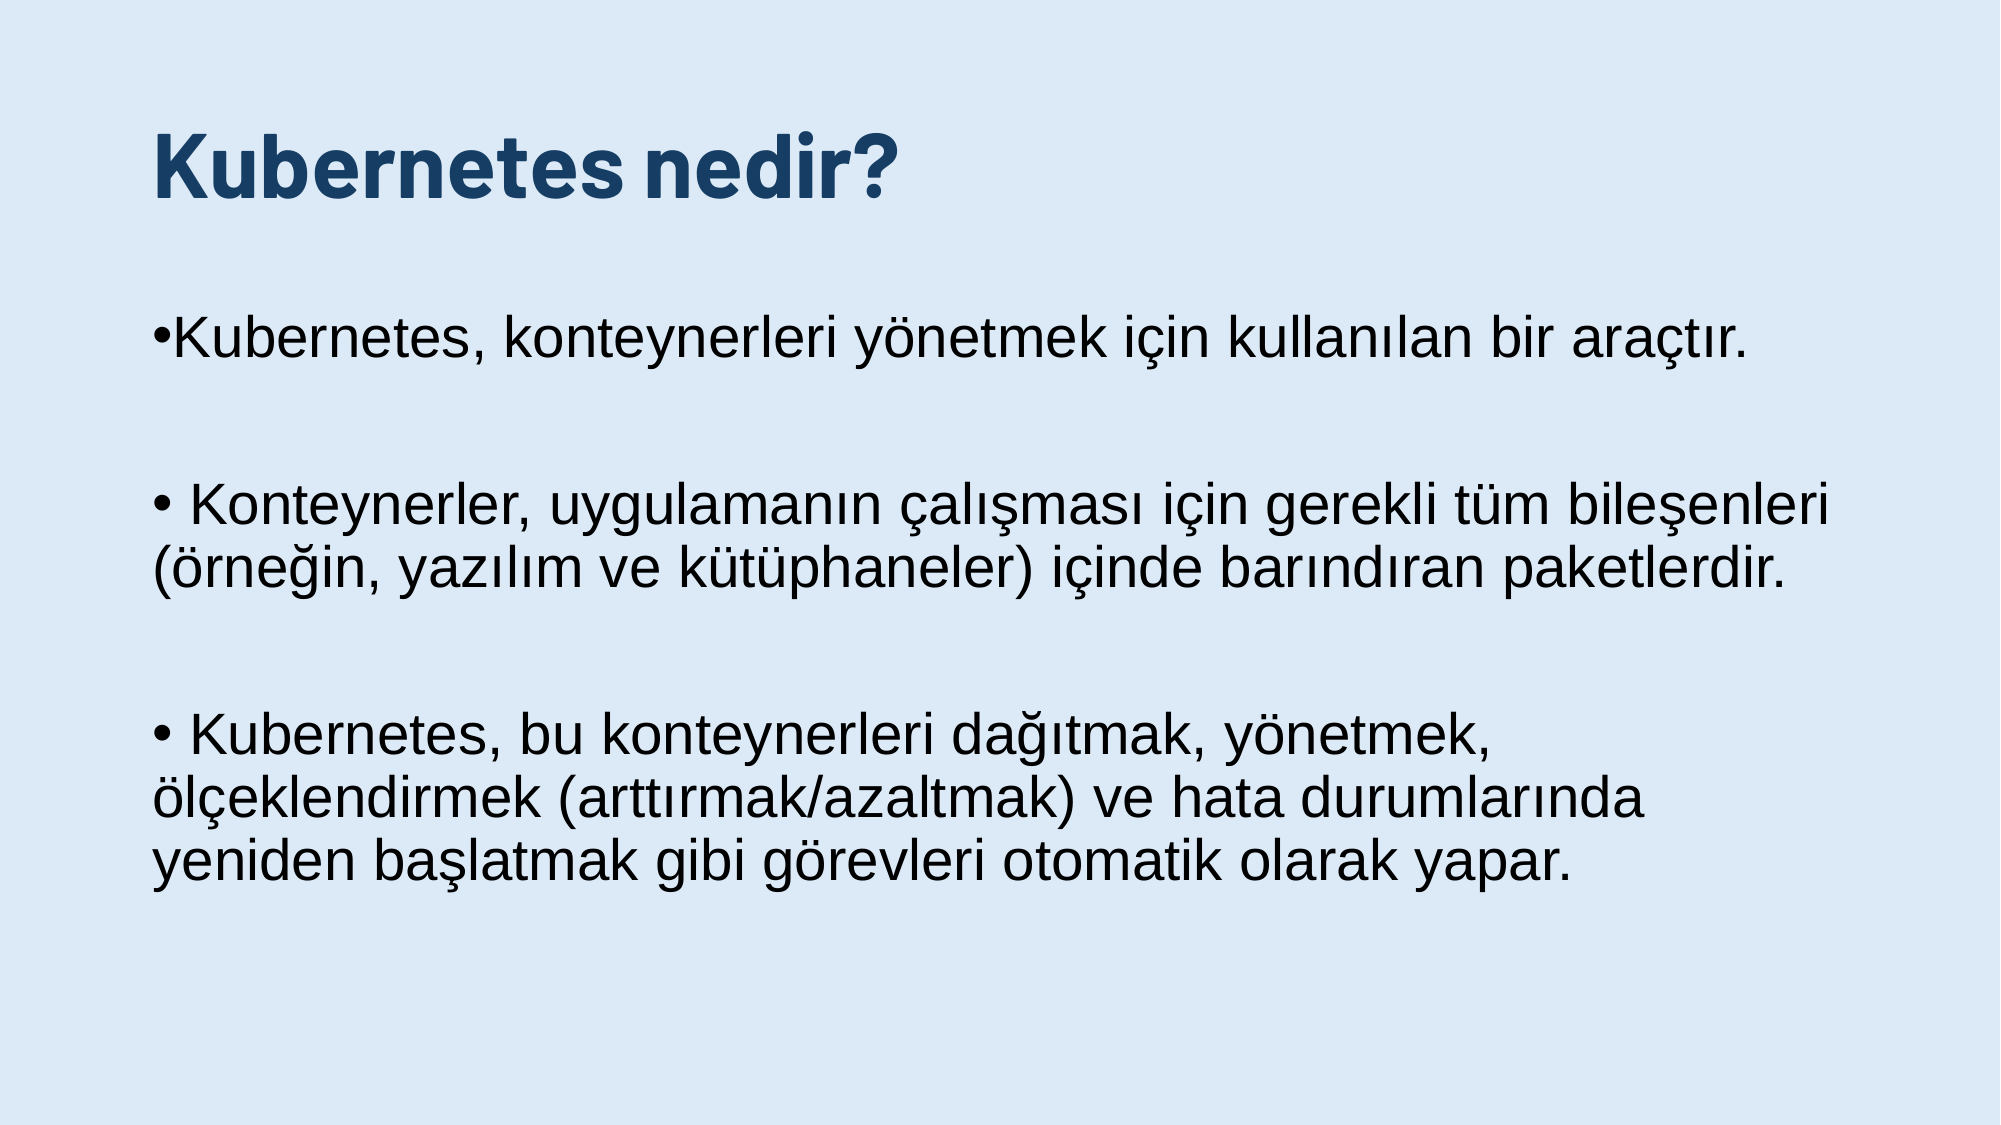

# Kubernetes nedir?
Kubernetes, konteynerleri yönetmek için kullanılan bir araçtır.

 Konteynerler, uygulamanın çalışması için gerekli tüm bileşenleri (örneğin, yazılım ve kütüphaneler) içinde barındıran paketlerdir.

 Kubernetes, bu konteynerleri dağıtmak, yönetmek, ölçeklendirmek (arttırmak/azaltmak) ve hata durumlarında yeniden başlatmak gibi görevleri otomatik olarak yapar.